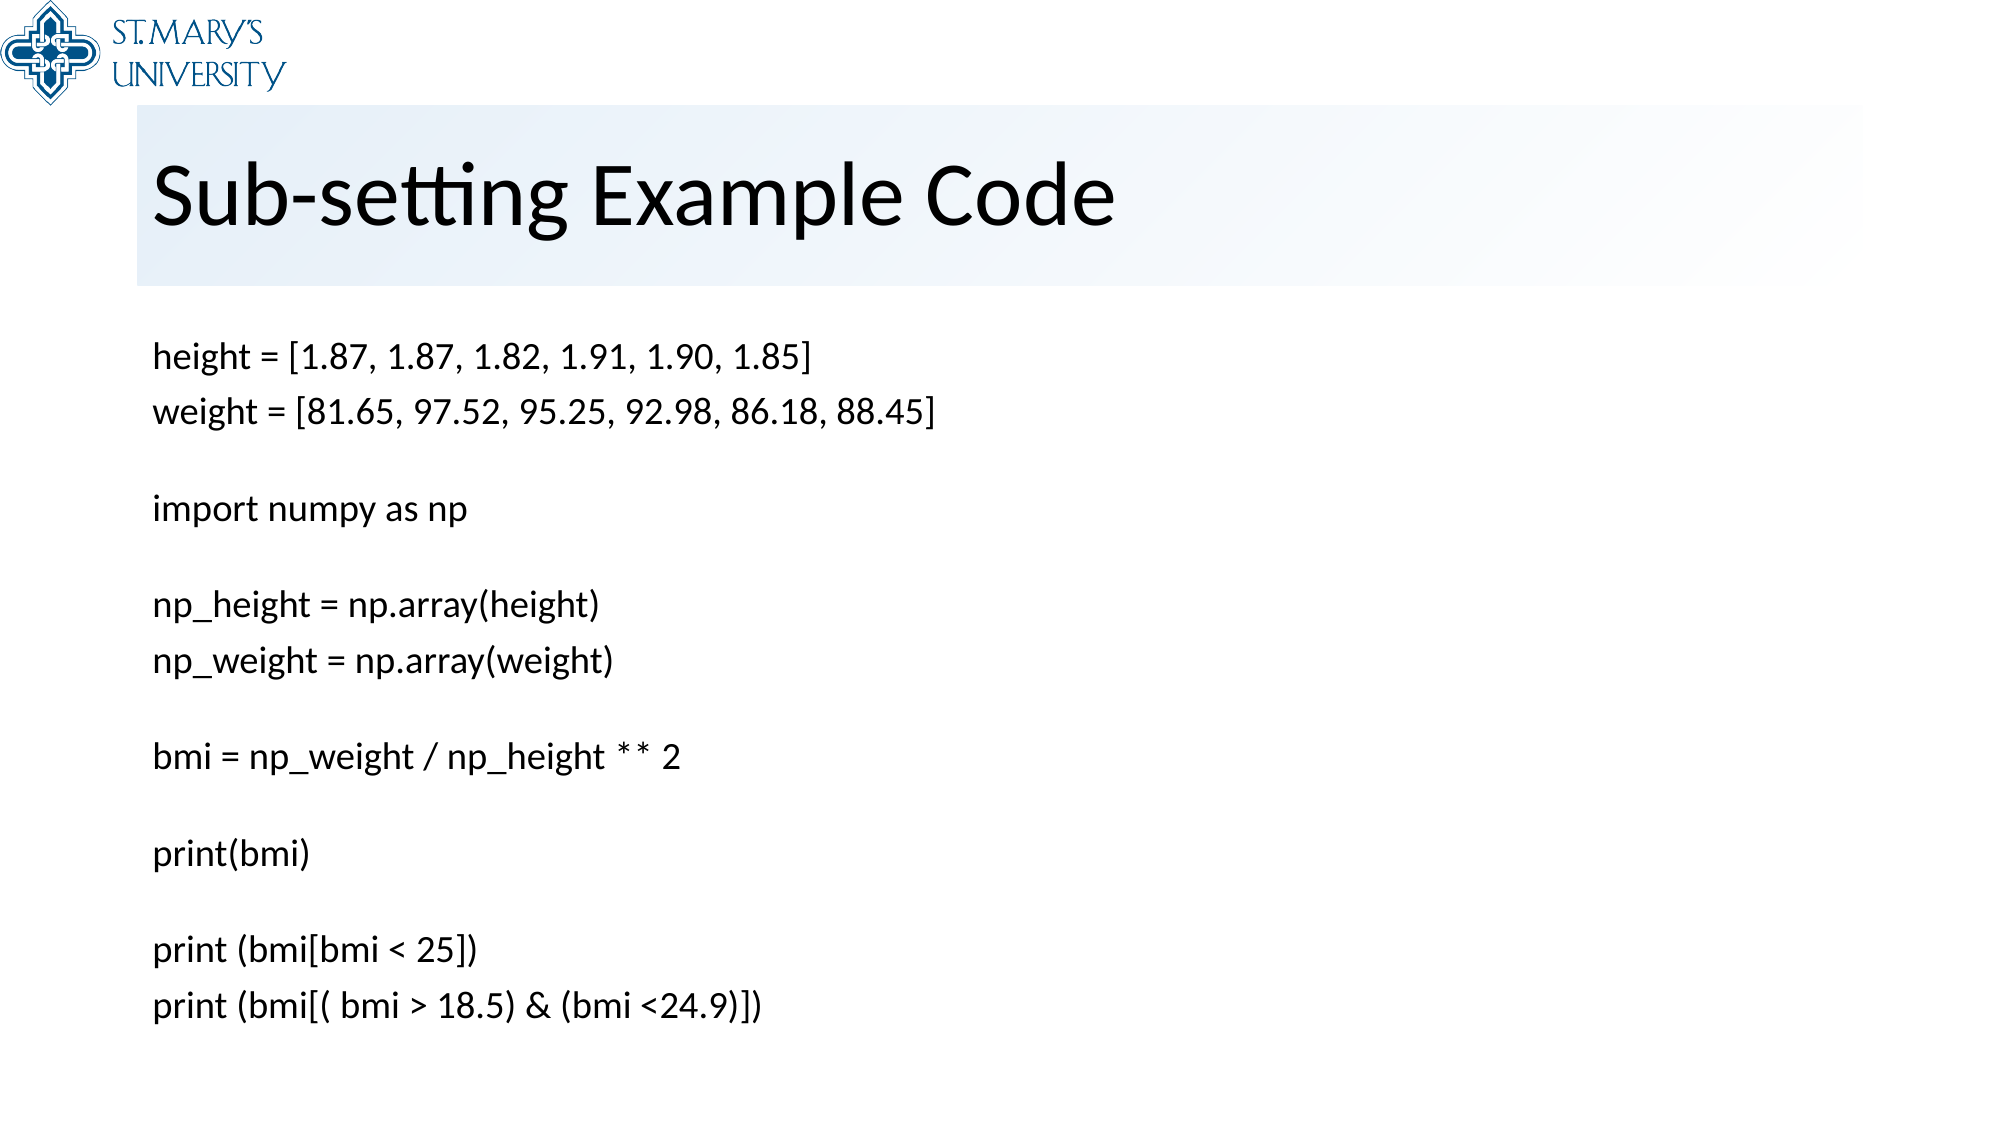

# Sub-setting Example Code
height = [1.87, 1.87, 1.82, 1.91, 1.90, 1.85]
weight = [81.65, 97.52, 95.25, 92.98, 86.18, 88.45]
import numpy as np
np_height = np.array(height)
np_weight = np.array(weight)
bmi = np_weight / np_height ** 2
print(bmi)
print (bmi[bmi < 25])
print (bmi[( bmi > 18.5) & (bmi <24.9)])